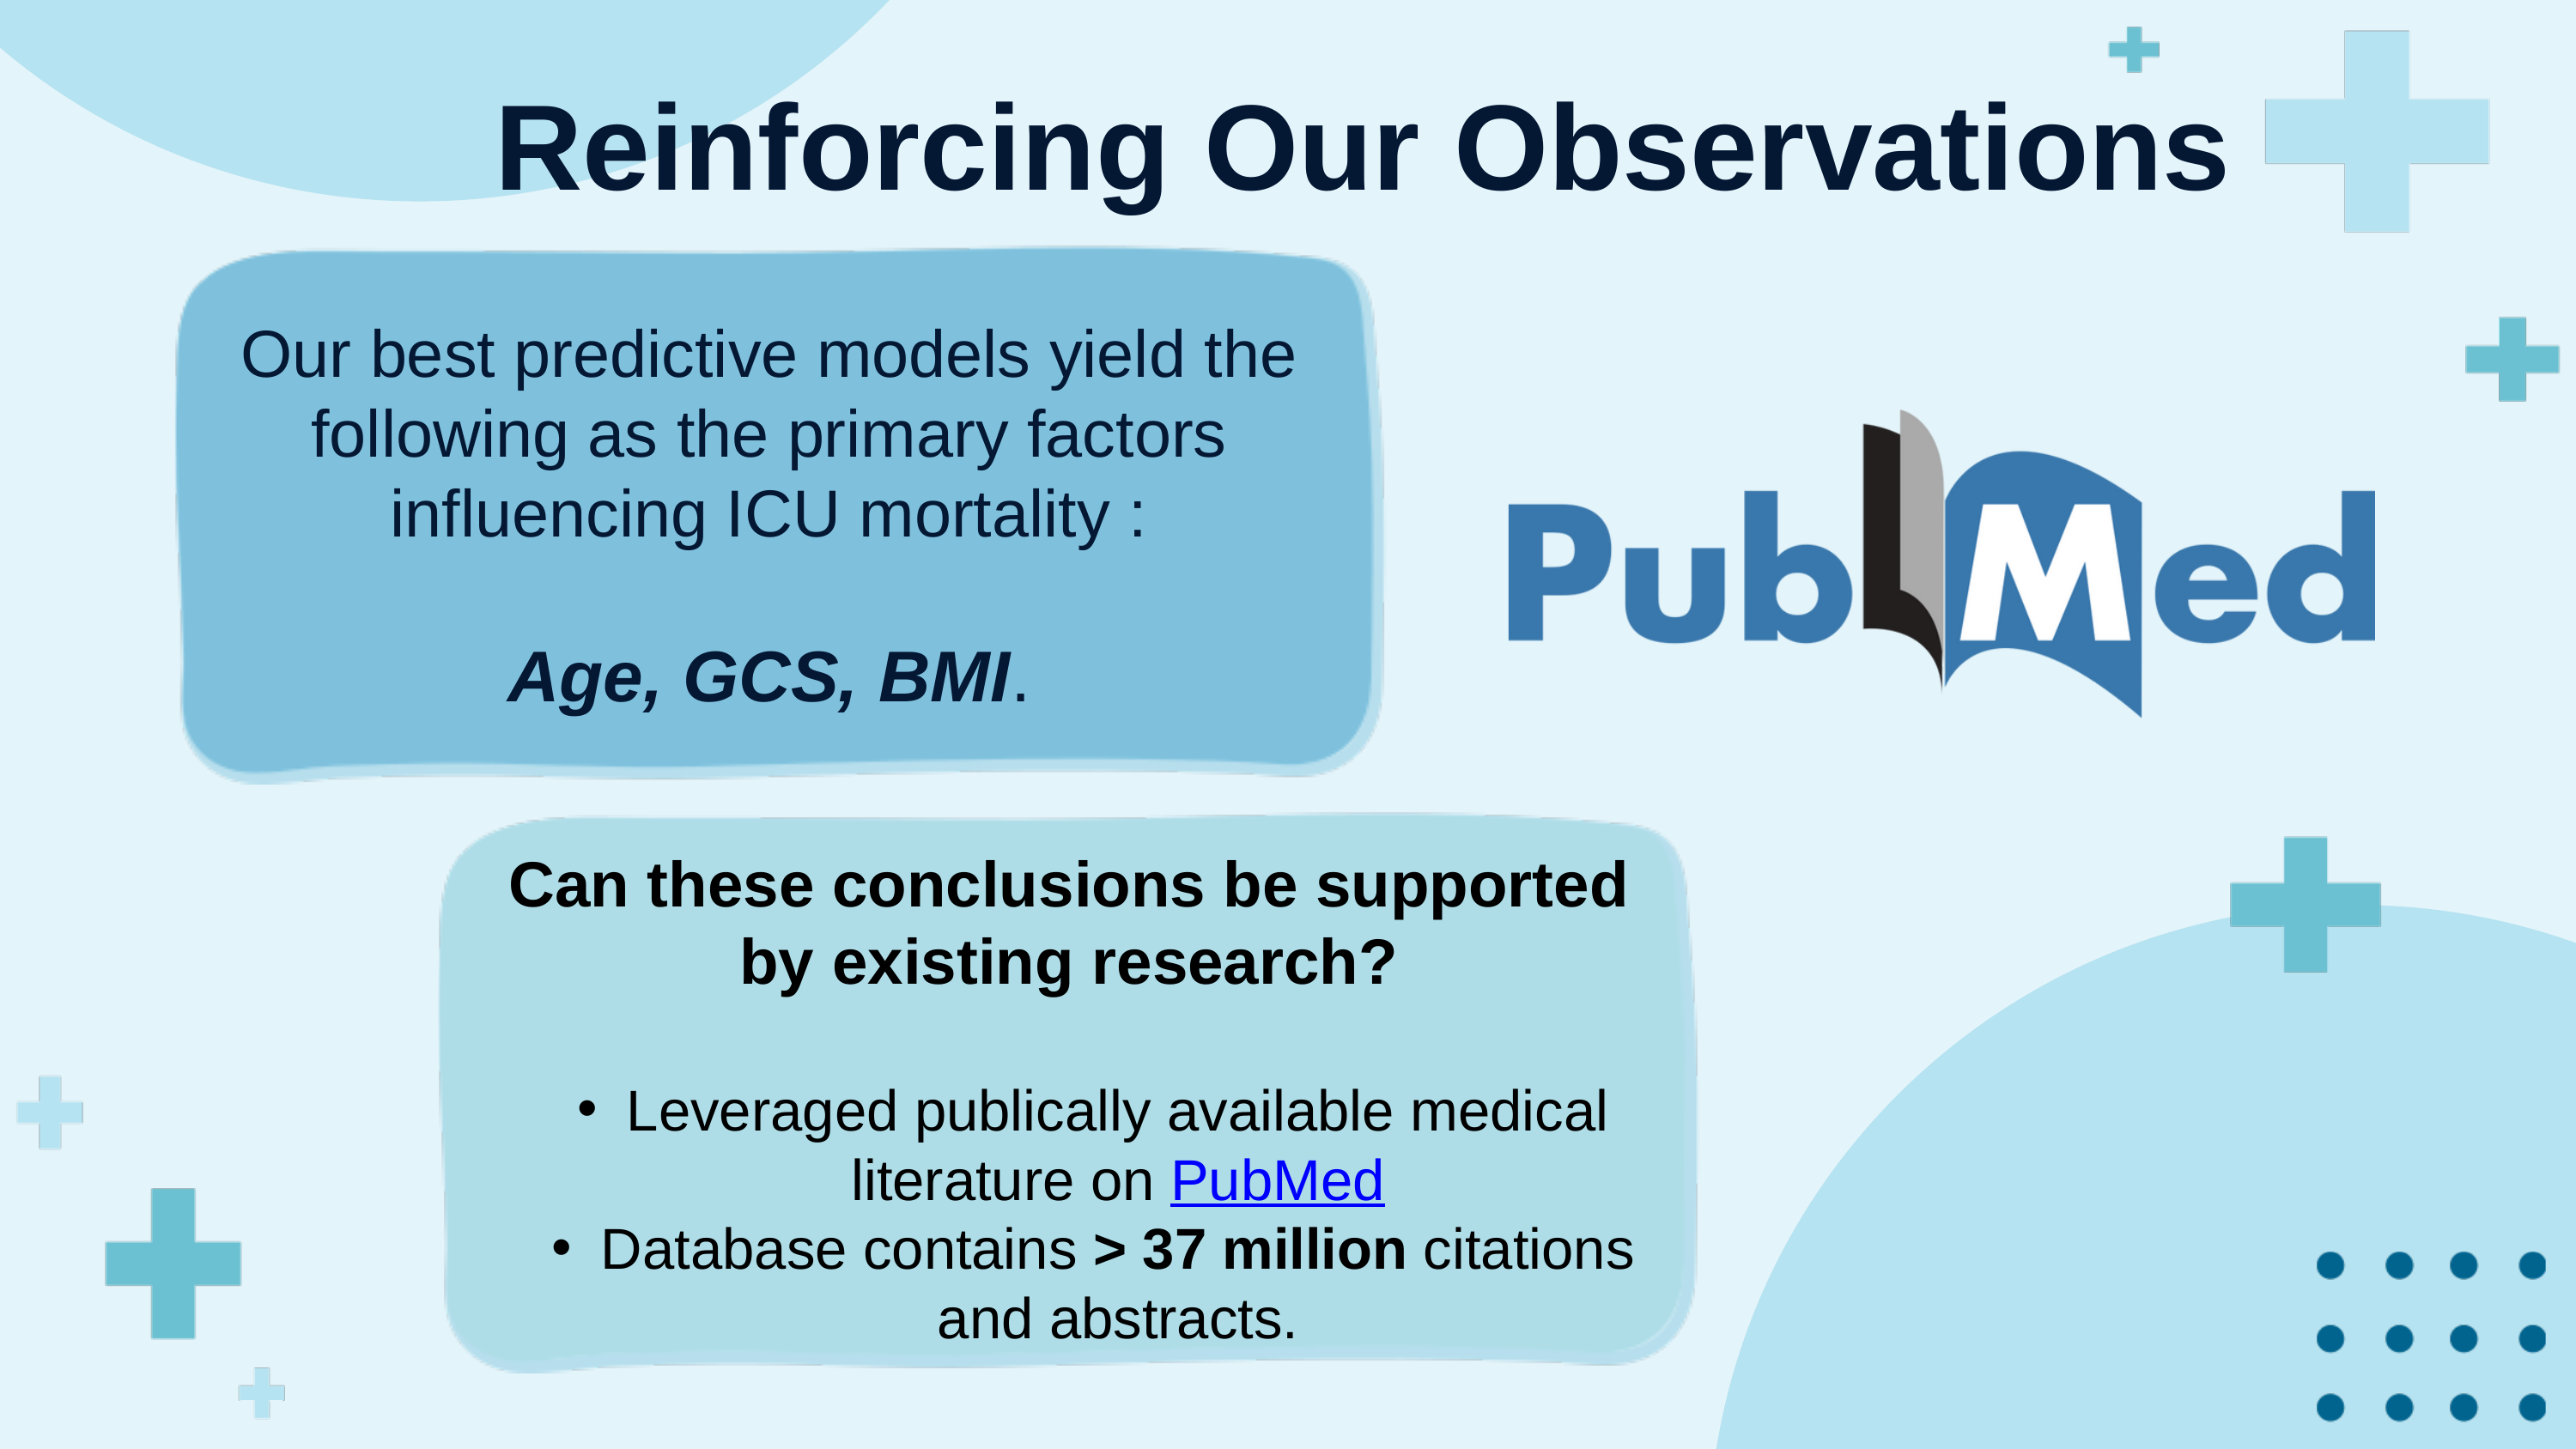

Reinforcing Our Observations

Our best predictive models yield the following as the primary factors influencing ICU mortality :

Age, GCS, BMI.

Can these conclusions be supported by existing research?

Leveraged publically available medical literature on PubMed
Database contains > 37 million citations and abstracts.